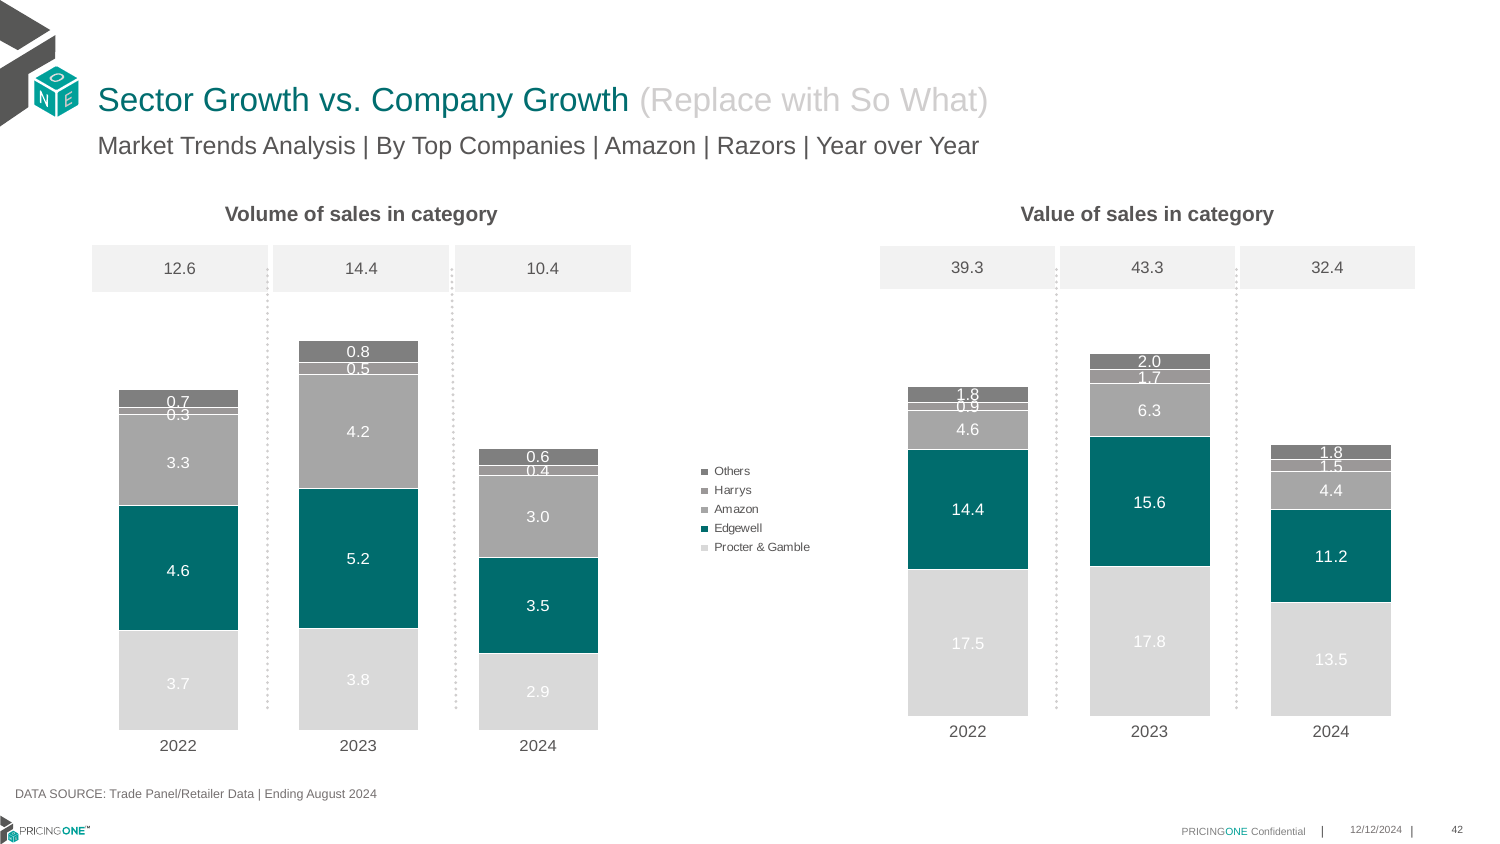

# Sector Growth vs. Company Growth (Replace with So What)
Market Trends Analysis | By Top Companies | Amazon | Razors | Year over Year
| Value of sales in category |  |  |
| --- | --- | --- |
| 39.3 | 43.3 | 32.4 |
| Volume of sales in category |  |  |
| --- | --- | --- |
| 12.6 | 14.4 | 10.4 |

### Chart

| Category | Procter & Gamble | Edgewell | Amazon | Harrys | Others |
|---|---|---|---|---|---|
| 2022 | 17.507242 | 14.378942 | 4.640022 | 0.941872 | 1.849704 |
| 2023 | 17.799578 | 15.563489 | 6.308301 | 1.676571 | 1.958209 |
| 2024 | 13.529103 | 11.19172 | 4.43677 | 1.467826 | 1.77642 |

### Chart

| Category | Procter & Gamble | Edgewell | Amazon | Harrys | Others |
|---|---|---|---|---|---|
| 2022 | 3.717863 | 4.60066 | 3.335685 | 0.2542 | 0.684034 |
| 2023 | 3.751208 | 5.174897 | 4.221758 | 0.455102 | 0.804103 |
| 2024 | 2.857413 | 3.516245 | 3.041838 | 0.389659 | 0.608058 |
DATA SOURCE: Trade Panel/Retailer Data | Ending August 2024

12/12/2024
42